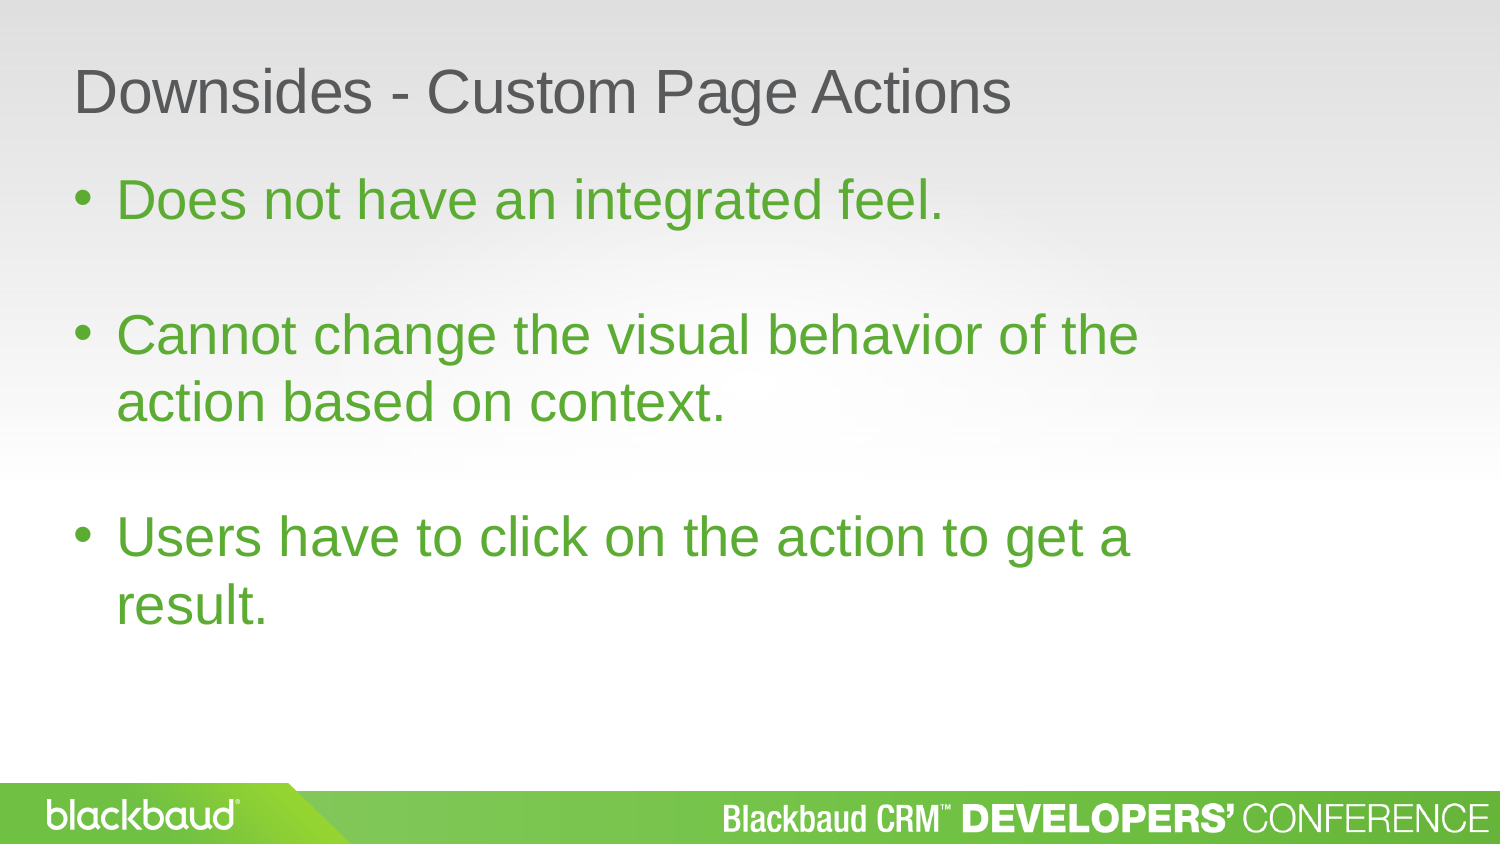

Downsides - Custom Page Actions
Does not have an integrated feel.

Cannot change the visual behavior of the action based on context.

Users have to click on the action to get a result.